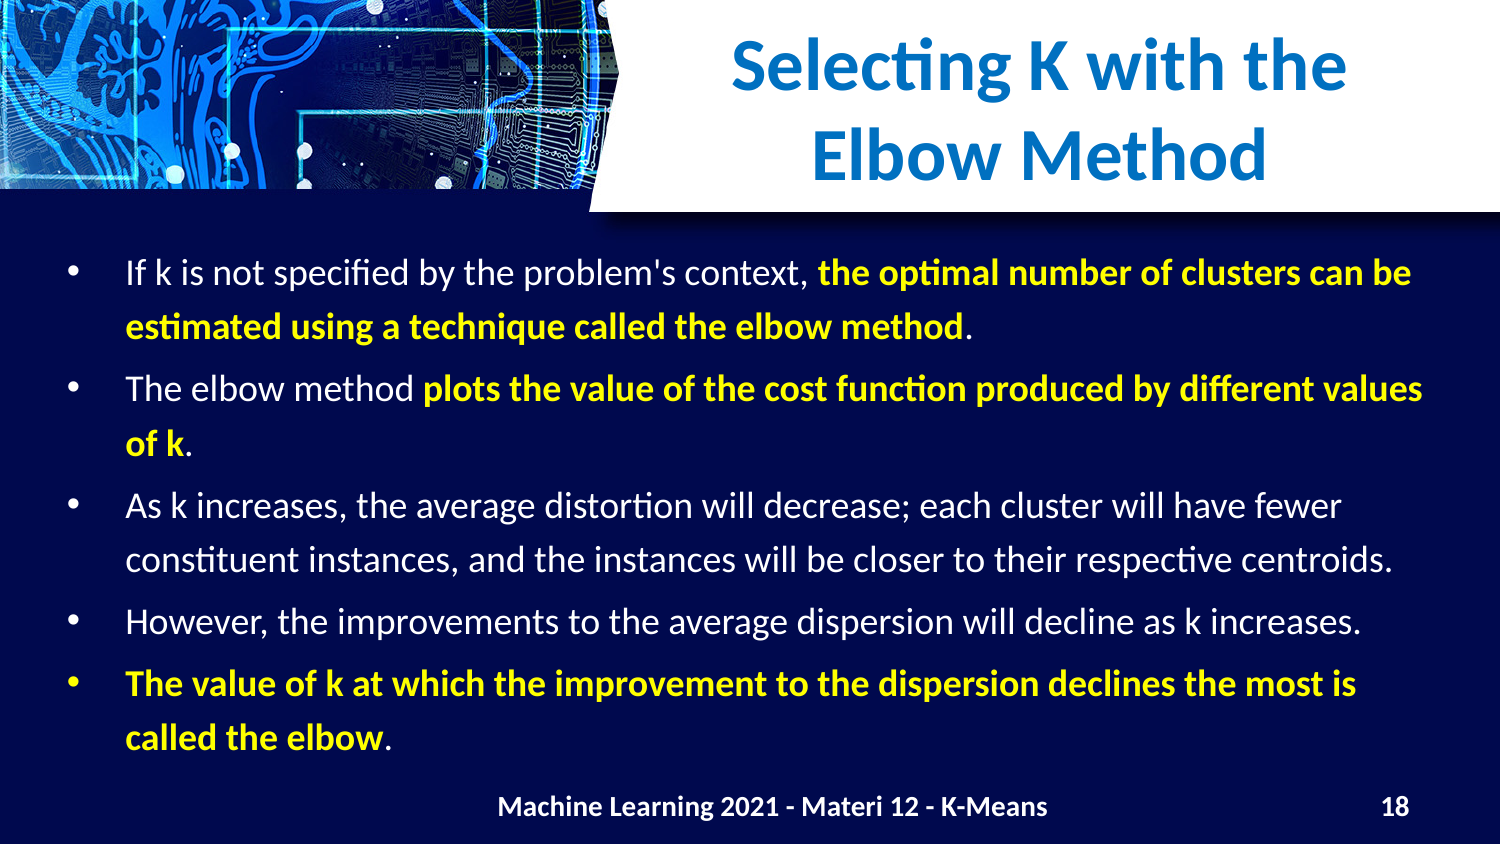

# Selecting K with the Elbow Method
If k is not specified by the problem's context, the optimal number of clusters can be estimated using a technique called the elbow method.
The elbow method plots the value of the cost function produced by different values of k.
As k increases, the average distortion will decrease; each cluster will have fewer constituent instances, and the instances will be closer to their respective centroids.
However, the improvements to the average dispersion will decline as k increases.
The value of k at which the improvement to the dispersion declines the most is called the elbow.
Machine Learning 2021 - Materi 12 - K-Means
18